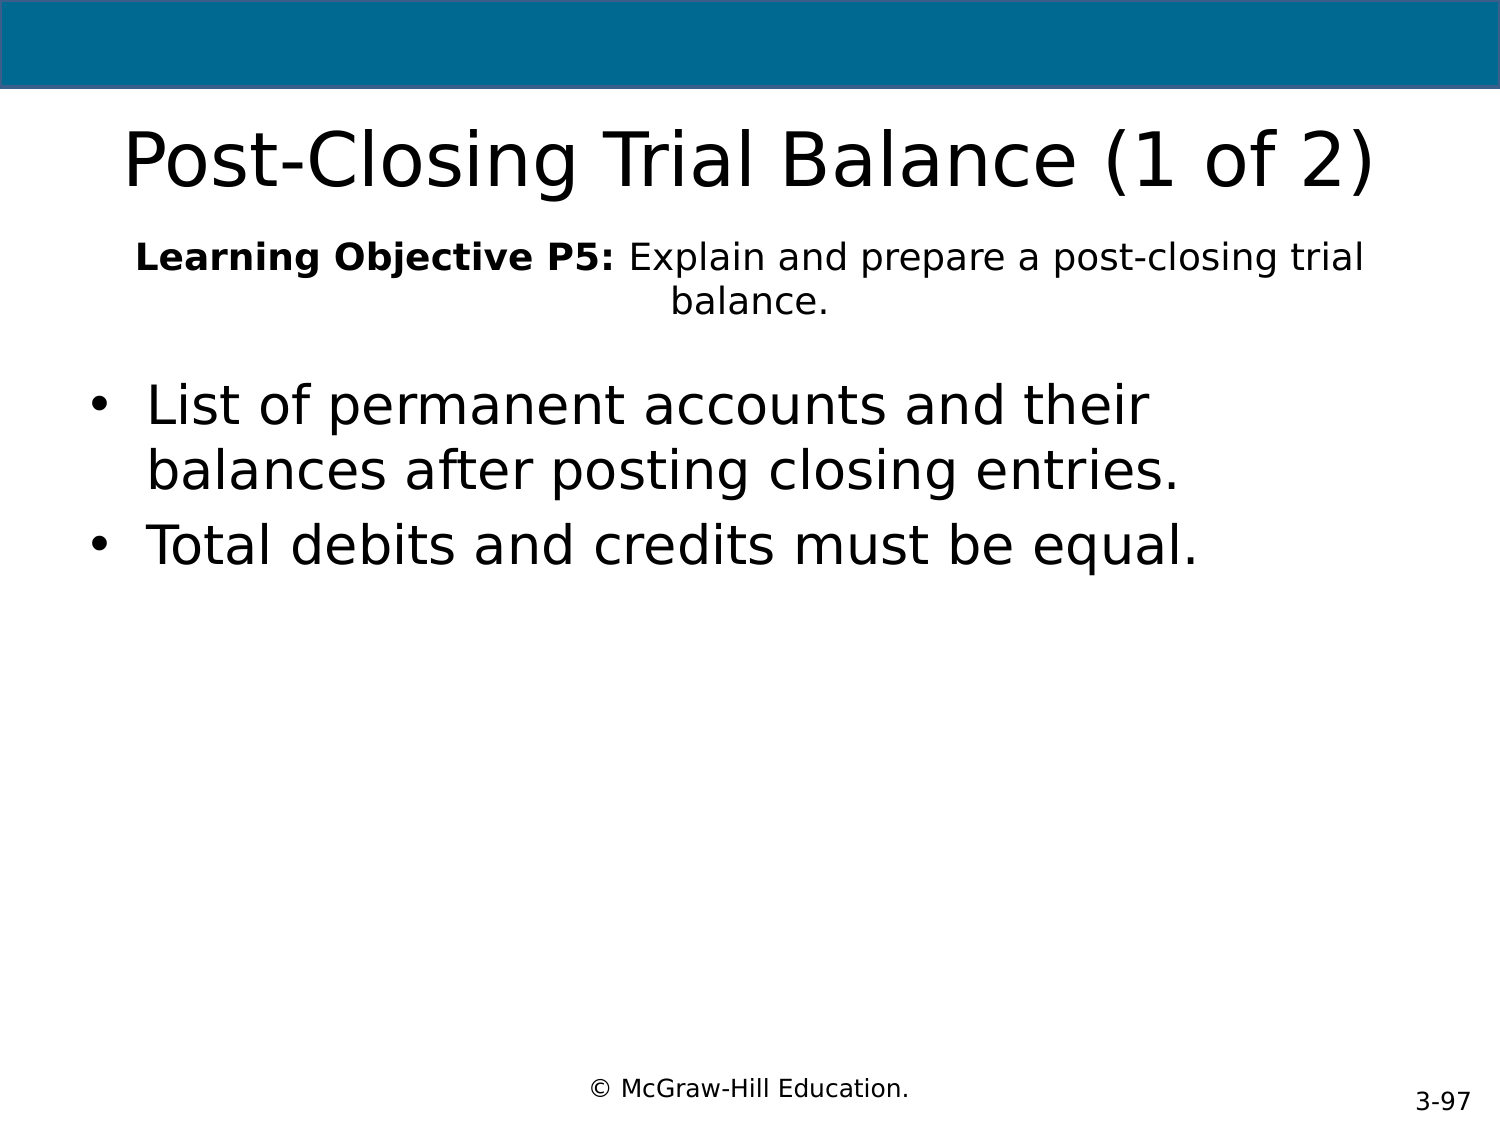

# Post-Closing Trial Balance (1 of 2)
Learning Objective P5: Explain and prepare a post-closing trial balance.
List of permanent accounts and their balances after posting closing entries.
Total debits and credits must be equal.